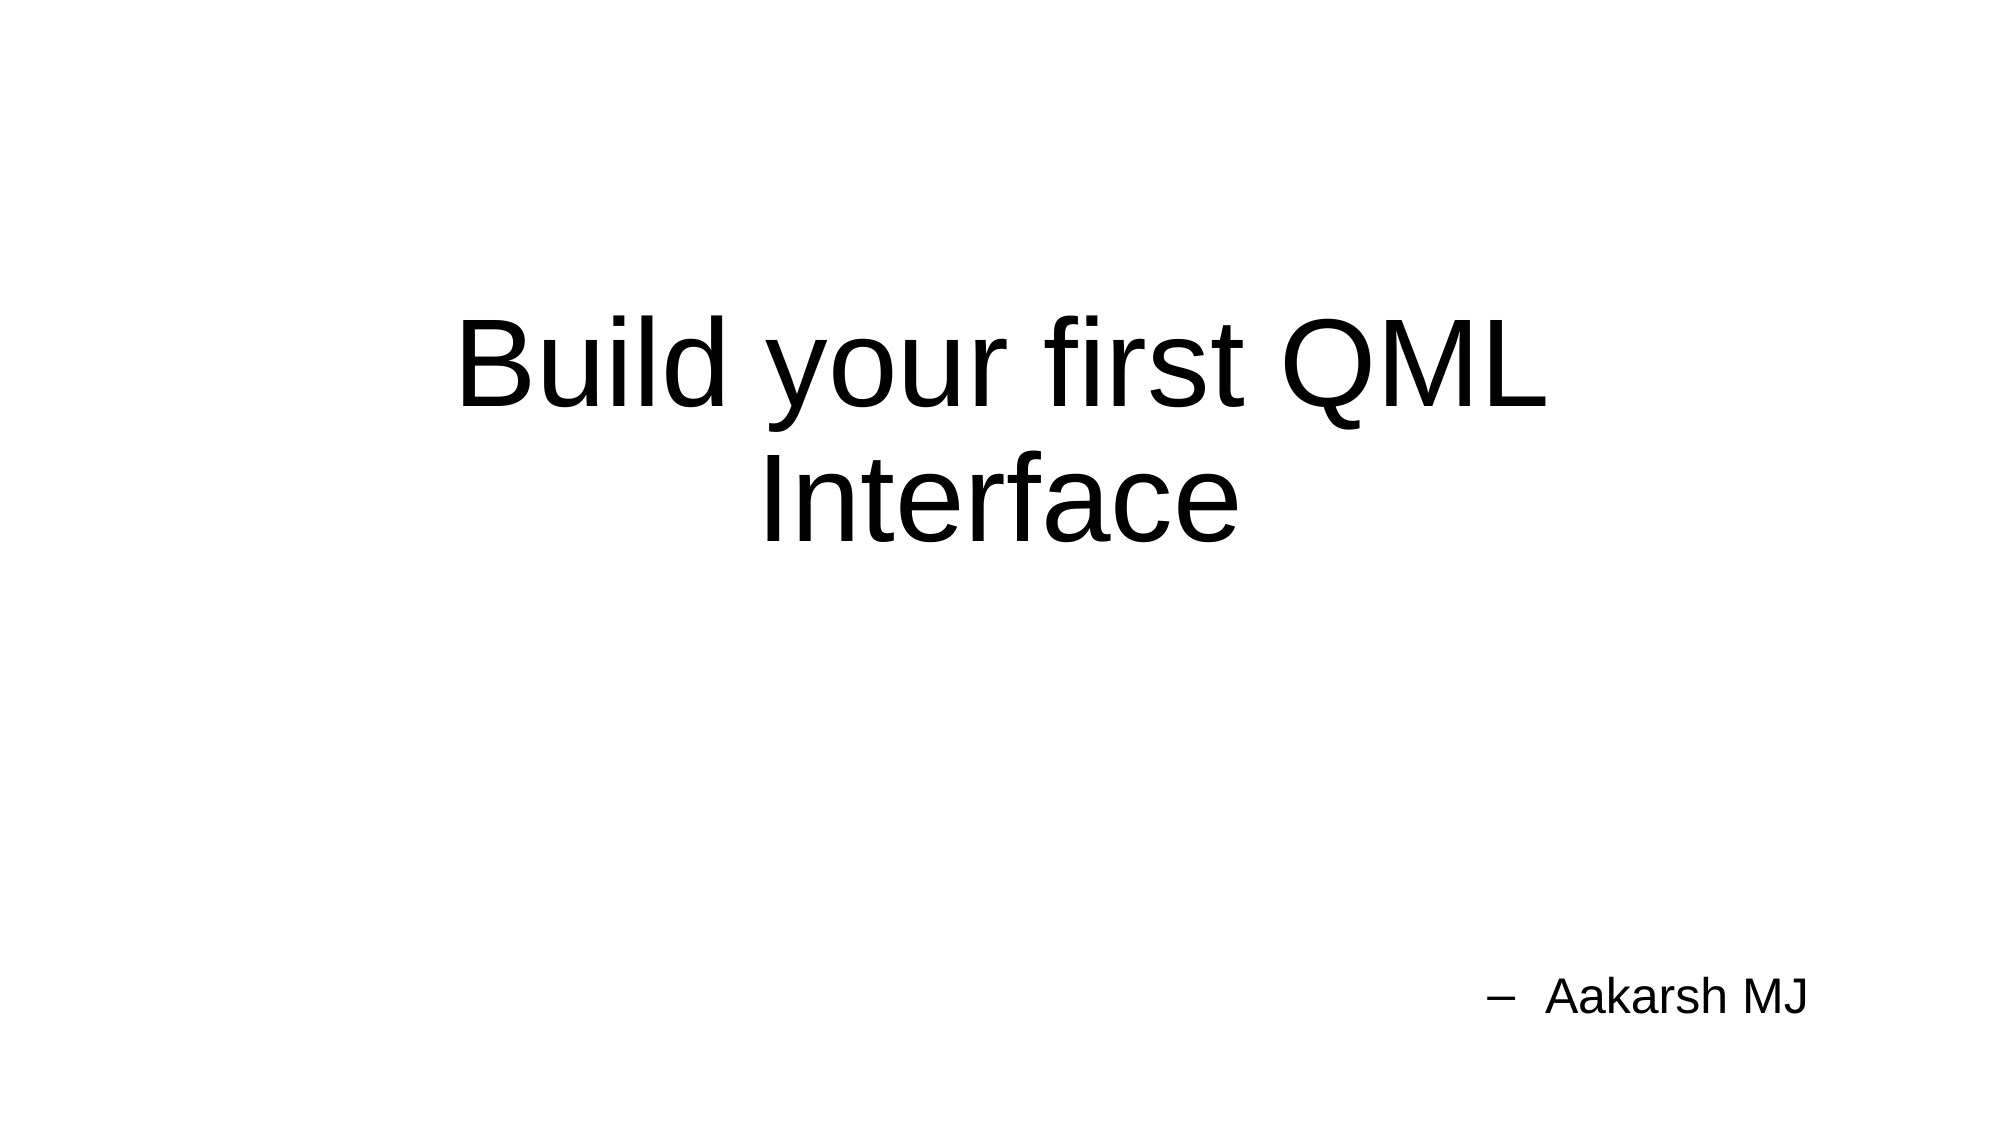

# Build your first QML Interface
Aakarsh MJ